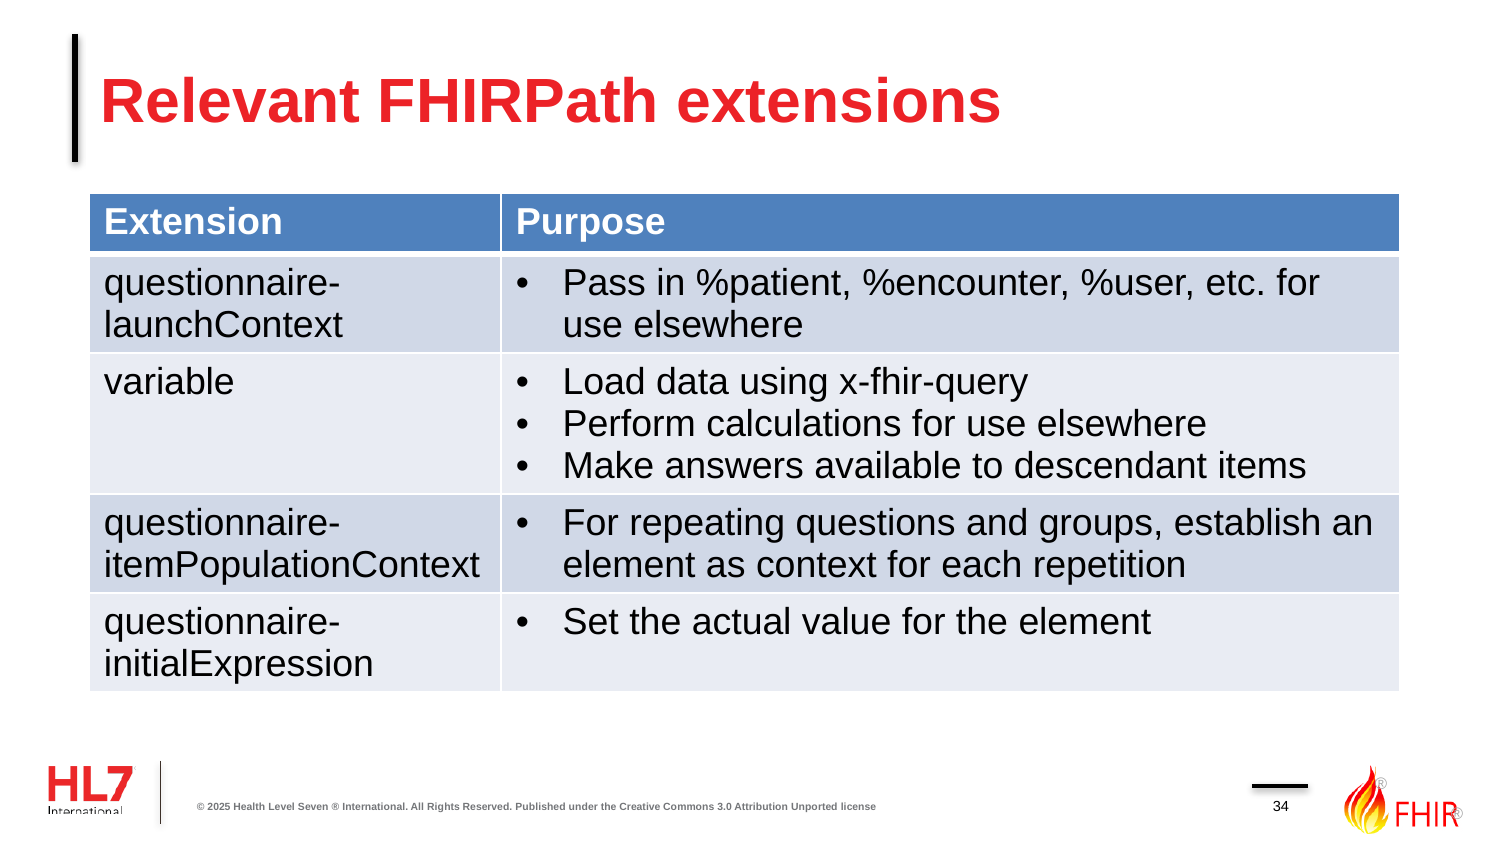

# Relevant FHIRPath extensions
| Extension | Purpose |
| --- | --- |
| questionnaire-launchContext | Pass in %patient, %encounter, %user, etc. for use elsewhere |
| variable | Load data using x-fhir-query Perform calculations for use elsewhere Make answers available to descendant items |
| questionnaire-itemPopulationContext | For repeating questions and groups, establish an element as context for each repetition |
| questionnaire-initialExpression | Set the actual value for the element |
34
© 2025 Health Level Seven ® International. All Rights Reserved. Published under the Creative Commons 3.0 Attribution Unported license